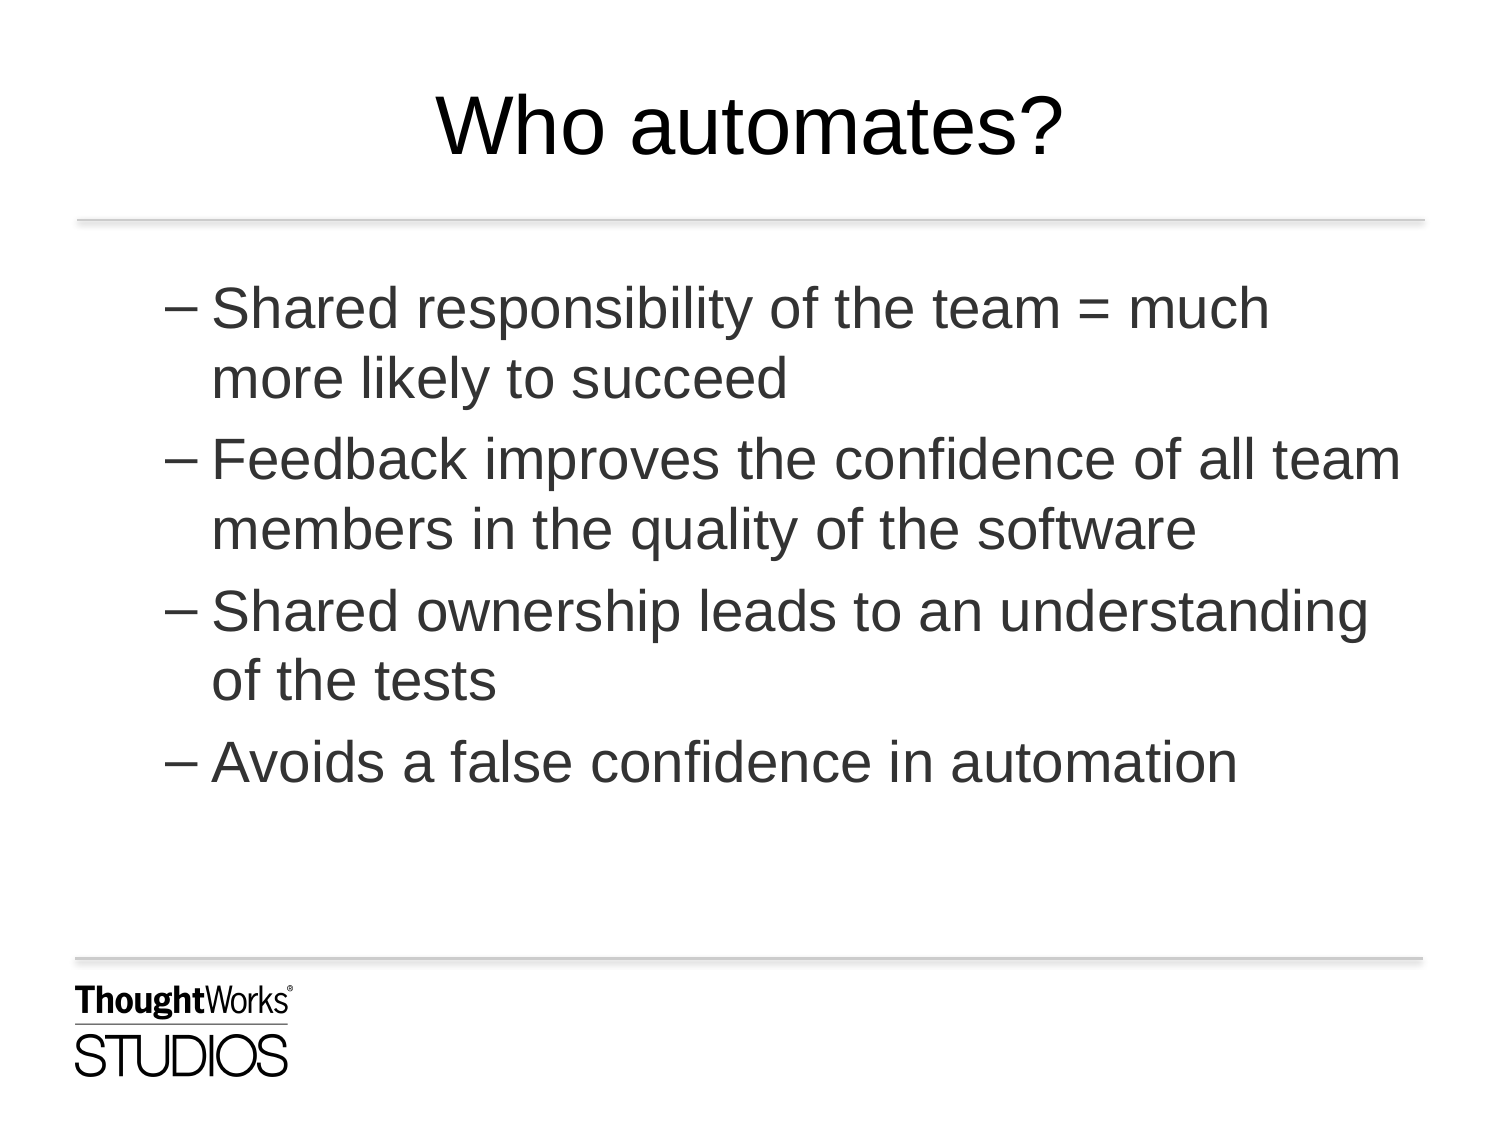

# Who automates?
Shared responsibility of the team = much more likely to succeed
Feedback improves the confidence of all team members in the quality of the software
Shared ownership leads to an understanding of the tests
Avoids a false confidence in automation